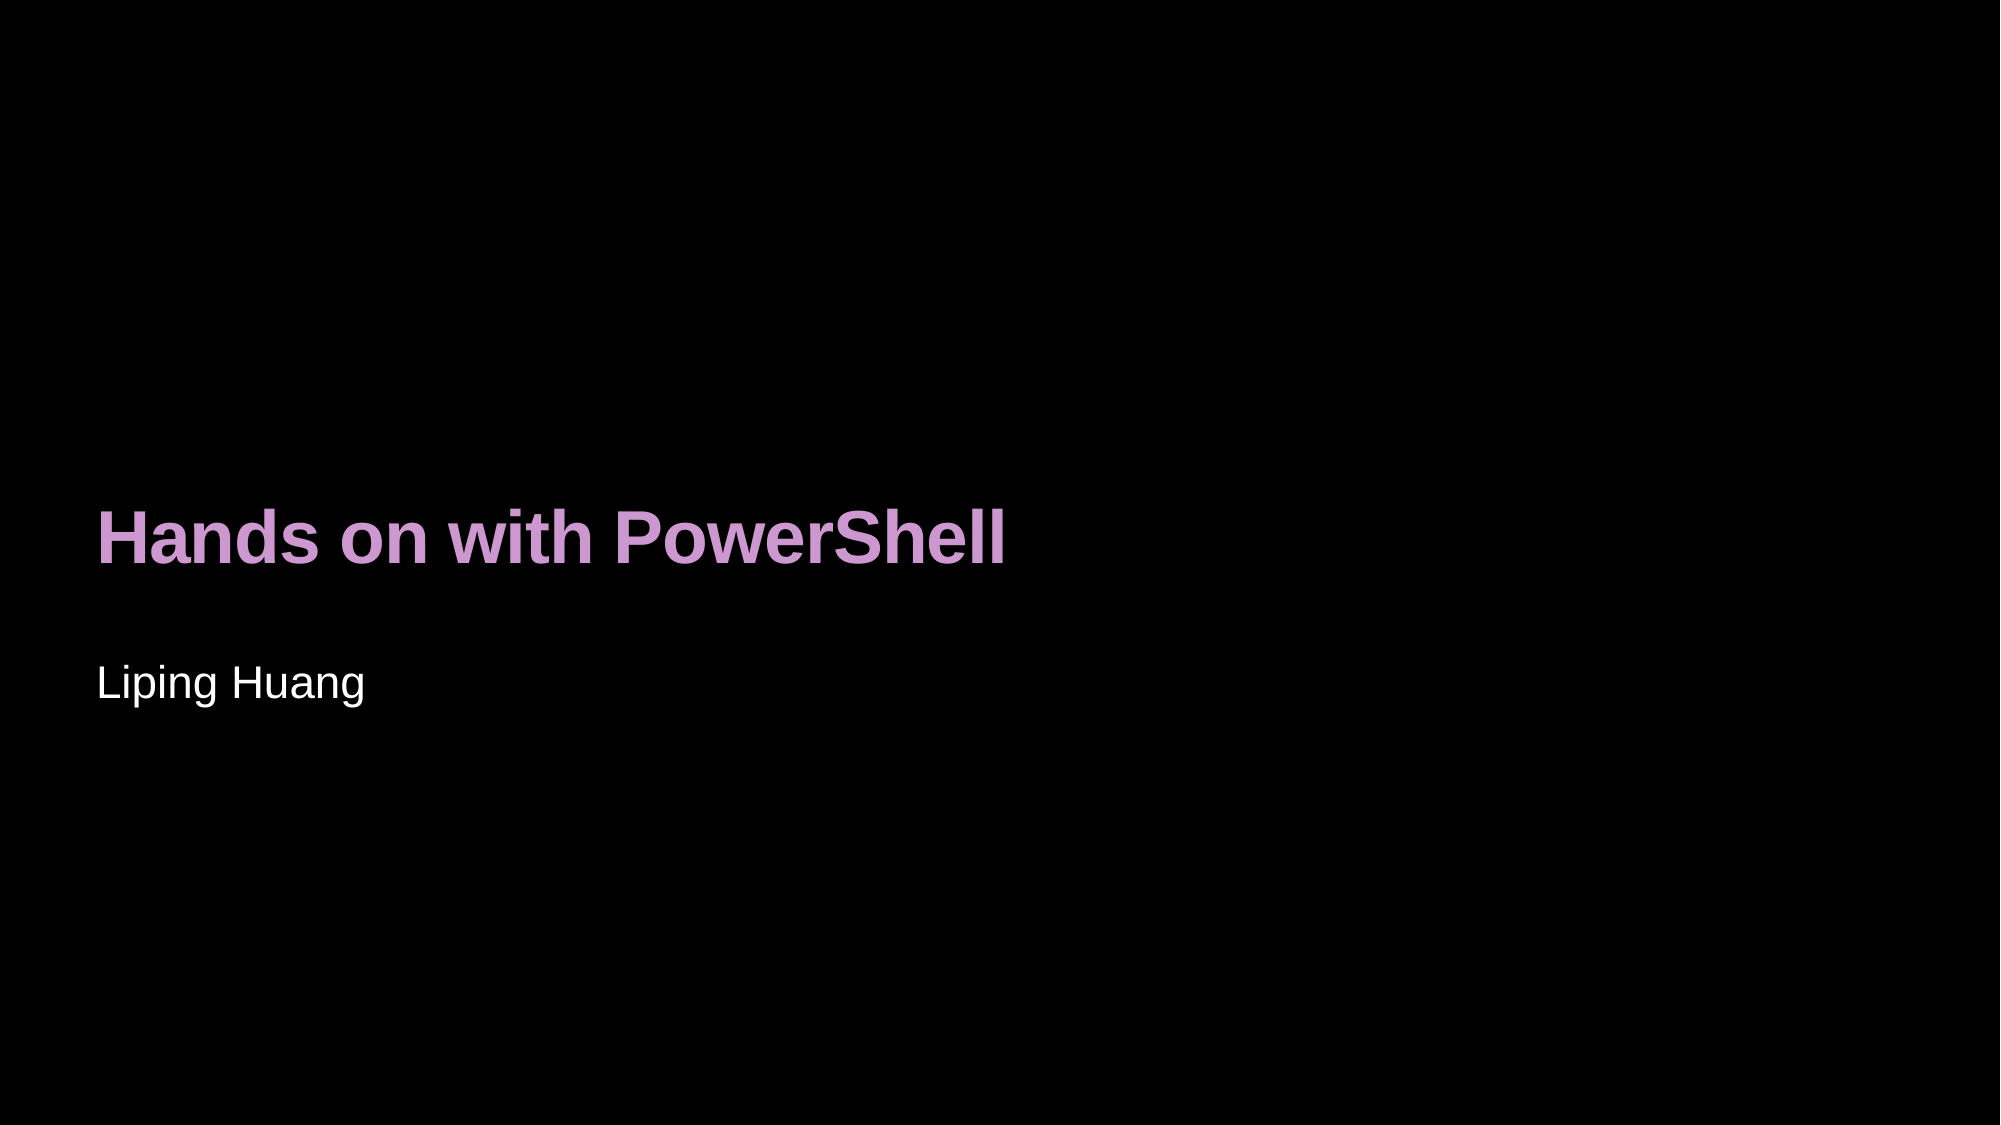

# Hands on with PowerShell
Liping Huang